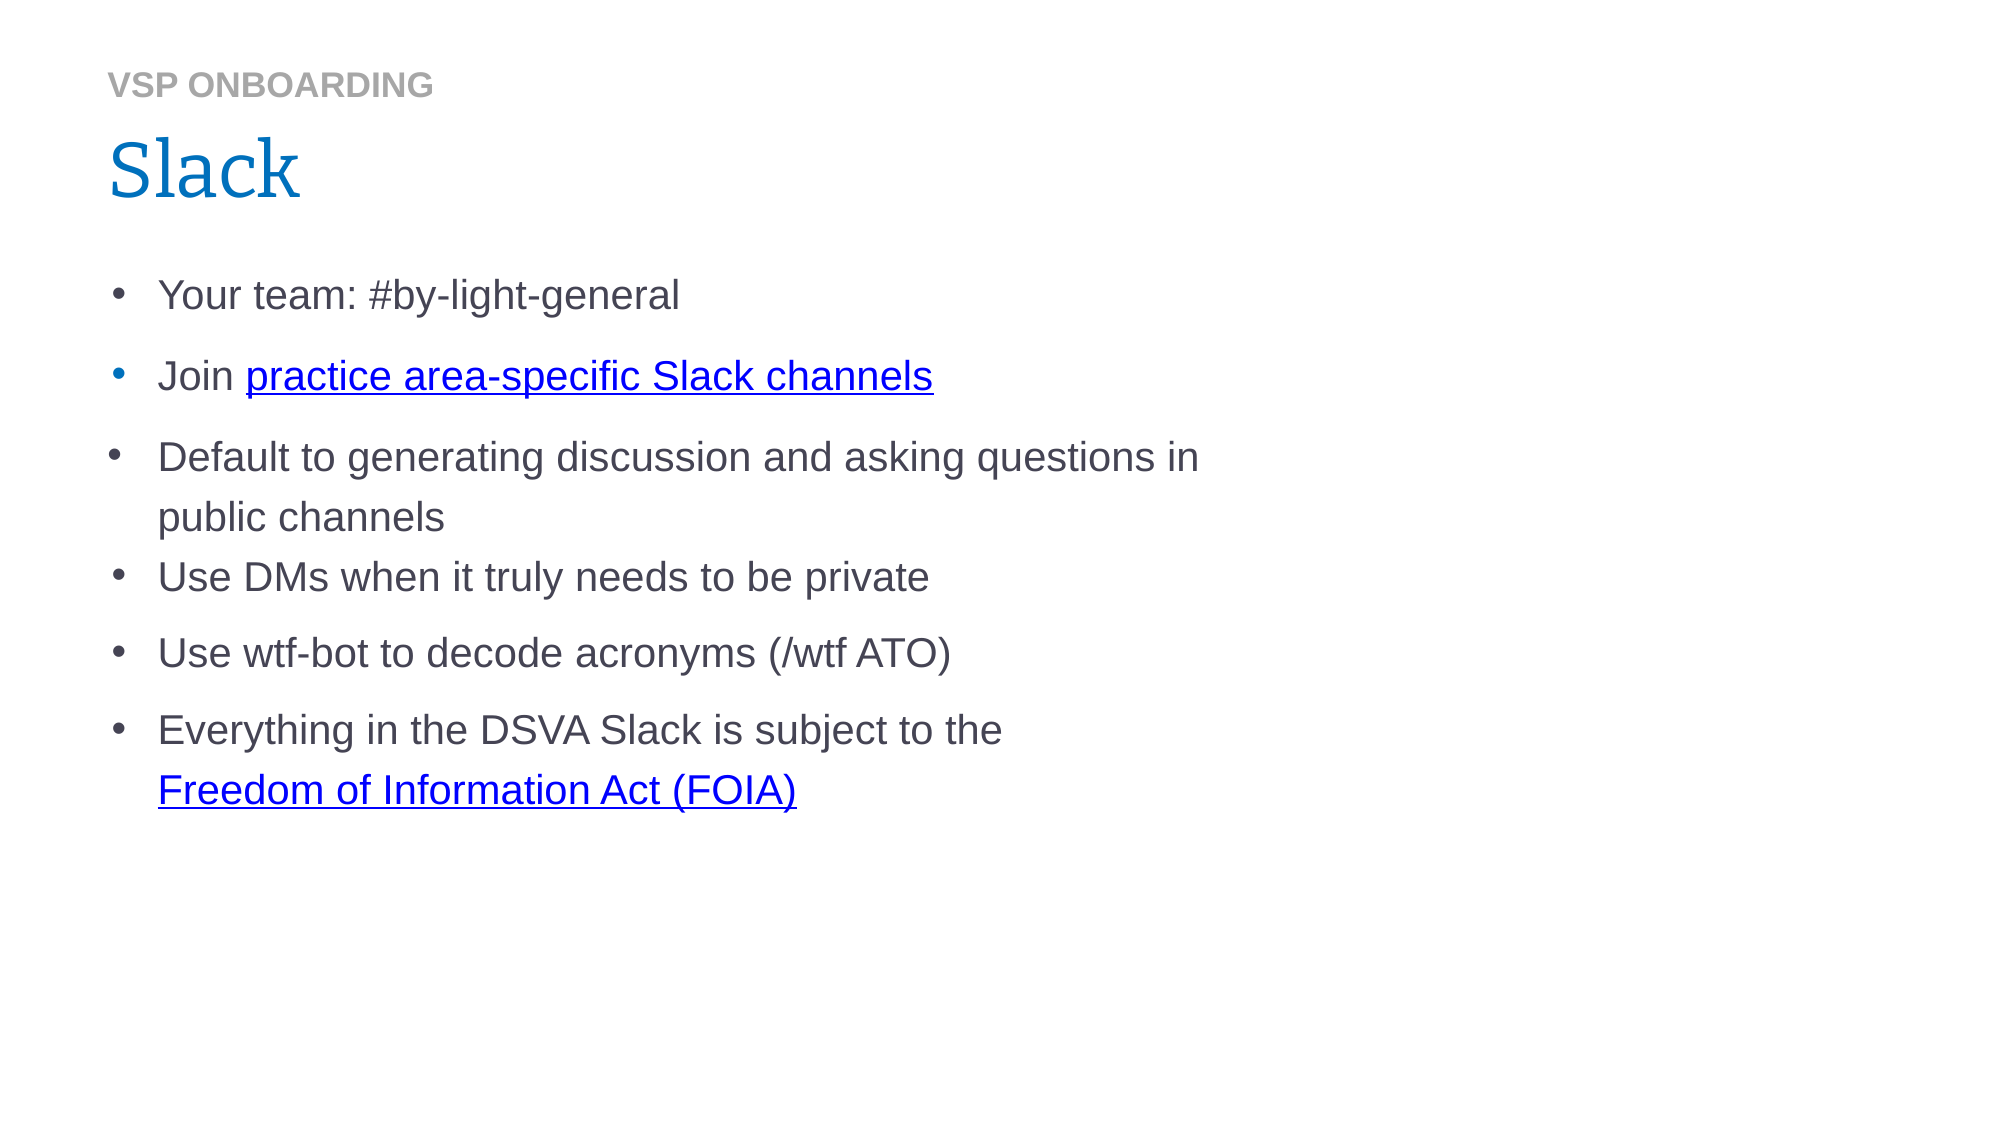

VSP ONBOARDING

# Slack
Your team: #by-light-general
Join practice area-specific Slack channels
Default to generating discussion and asking questions in public channels
Use DMs when it truly needs to be private
Use wtf-bot to decode acronyms (/wtf ATO)
Everything in the DSVA Slack is subject to the Freedom of Information Act (FOIA)